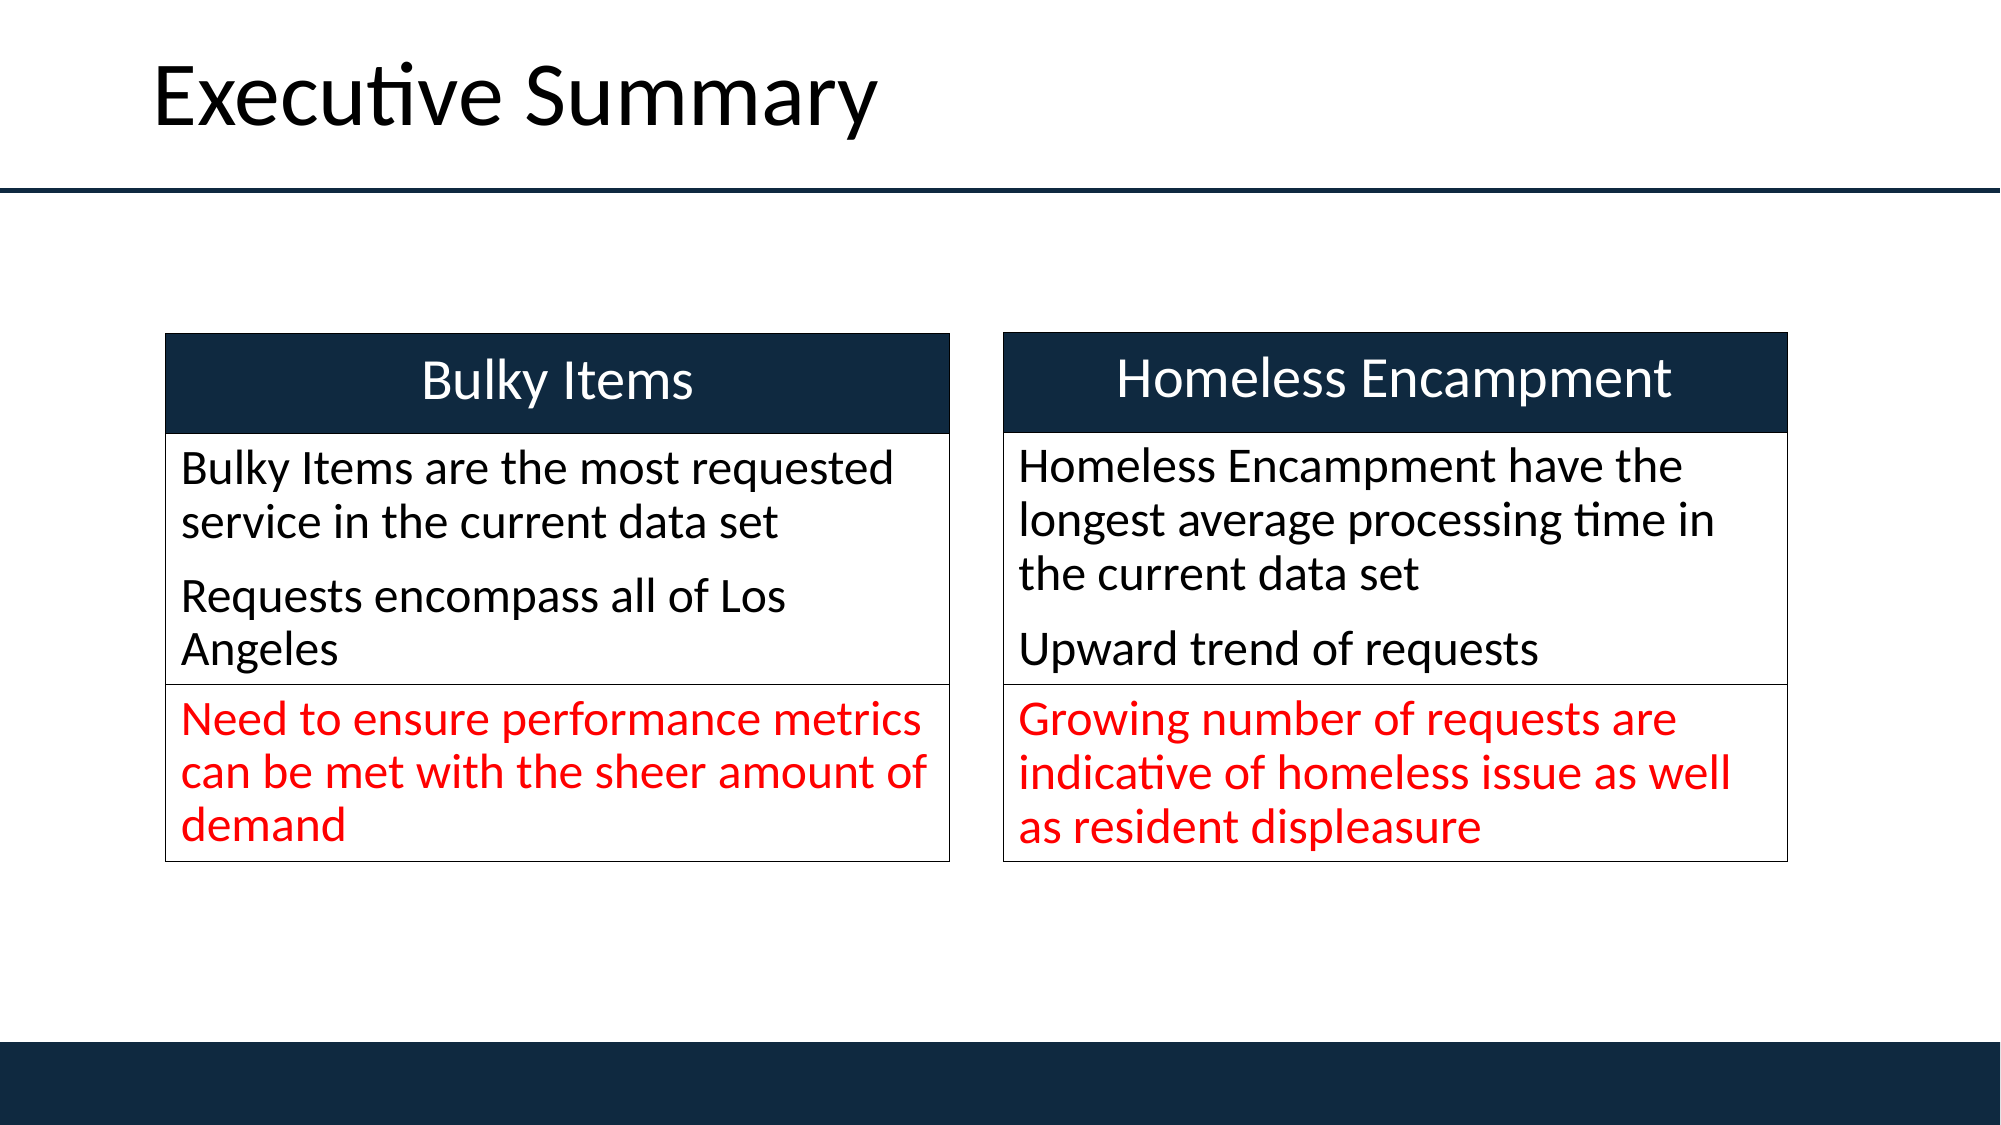

# Executive Summary
Homeless Encampment
Homeless Encampment have the longest average processing time in the current data set
Upward trend of requests
Growing number of requests are indicative of homeless issue as well as resident displeasure
Bulky Items
Bulky Items are the most requested service in the current data set
Requests encompass all of Los Angeles
Need to ensure performance metrics can be met with the sheer amount of demand